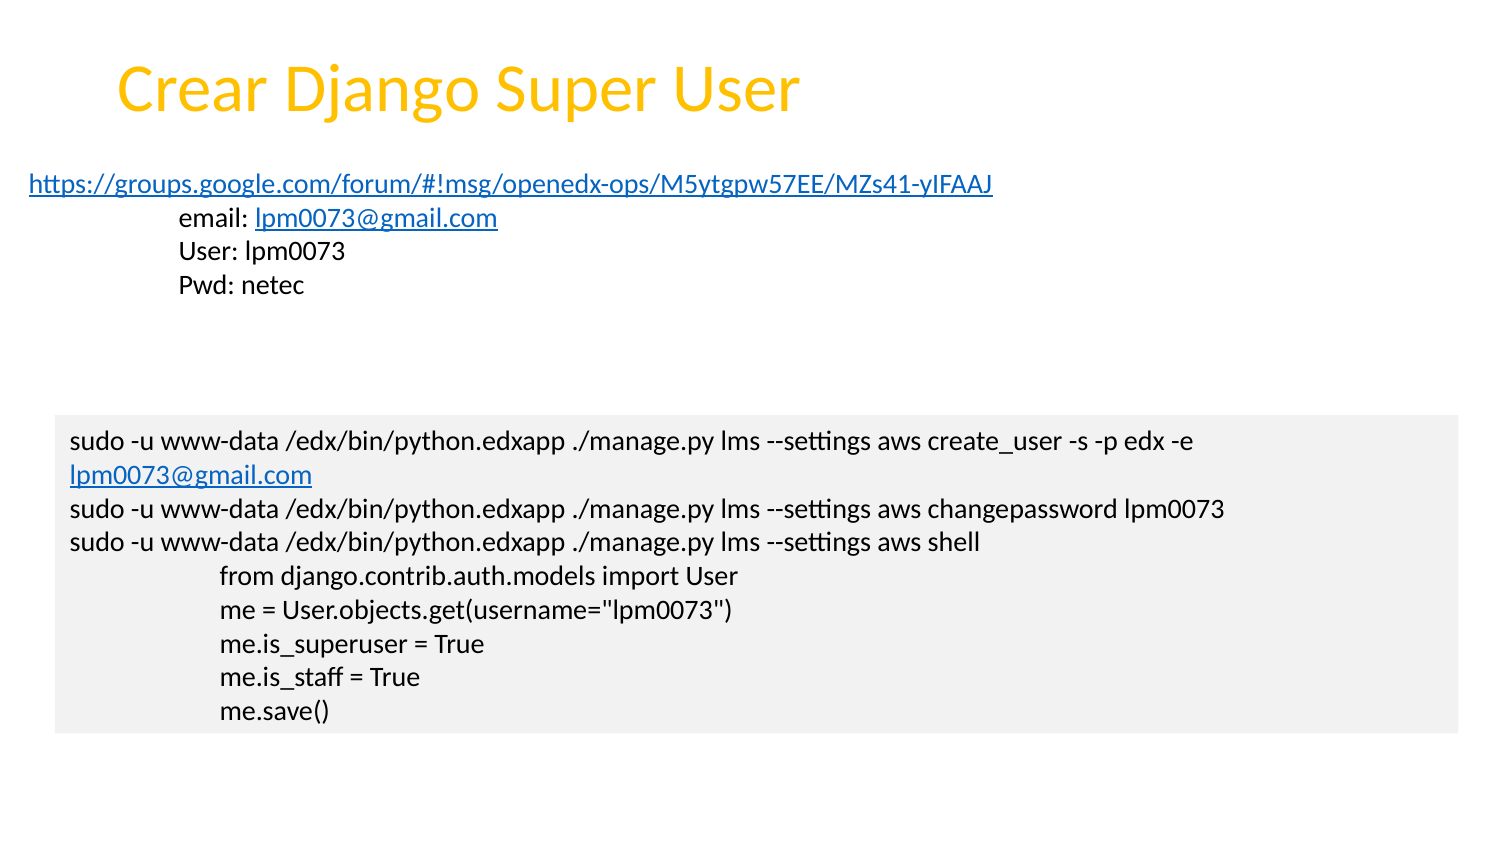

Crear Django Super User
https://groups.google.com/forum/#!msg/openedx-ops/M5ytgpw57EE/MZs41-yIFAAJ
	email: lpm0073@gmail.com
	User: lpm0073
	Pwd: netec
sudo -u www-data /edx/bin/python.edxapp ./manage.py lms --settings aws create_user -s -p edx -e lpm0073@gmail.com
sudo -u www-data /edx/bin/python.edxapp ./manage.py lms --settings aws changepassword lpm0073
sudo -u www-data /edx/bin/python.edxapp ./manage.py lms --settings aws shell
	from django.contrib.auth.models import User
	me = User.objects.get(username="lpm0073")
	me.is_superuser = True
	me.is_staff = True
	me.save()